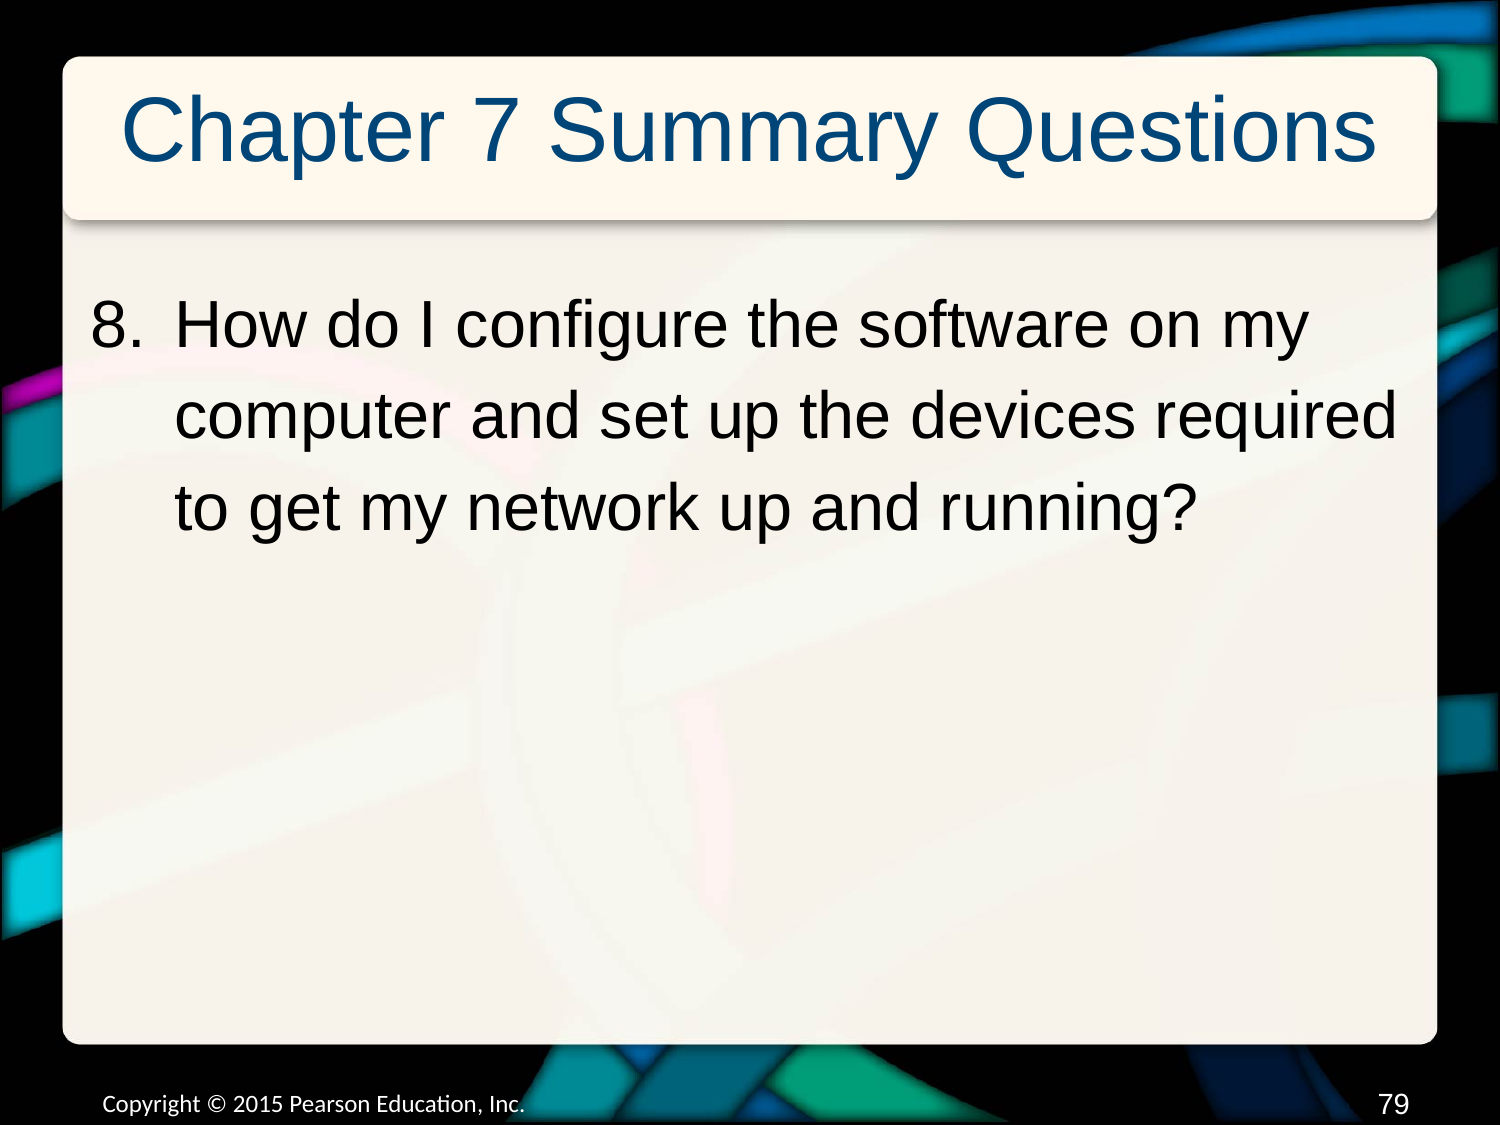

# Chapter 7 Summary Questions
How do I configure the software on my computer and set up the devices required to get my network up and running?
Copyright © 2015 Pearson Education, Inc.
79